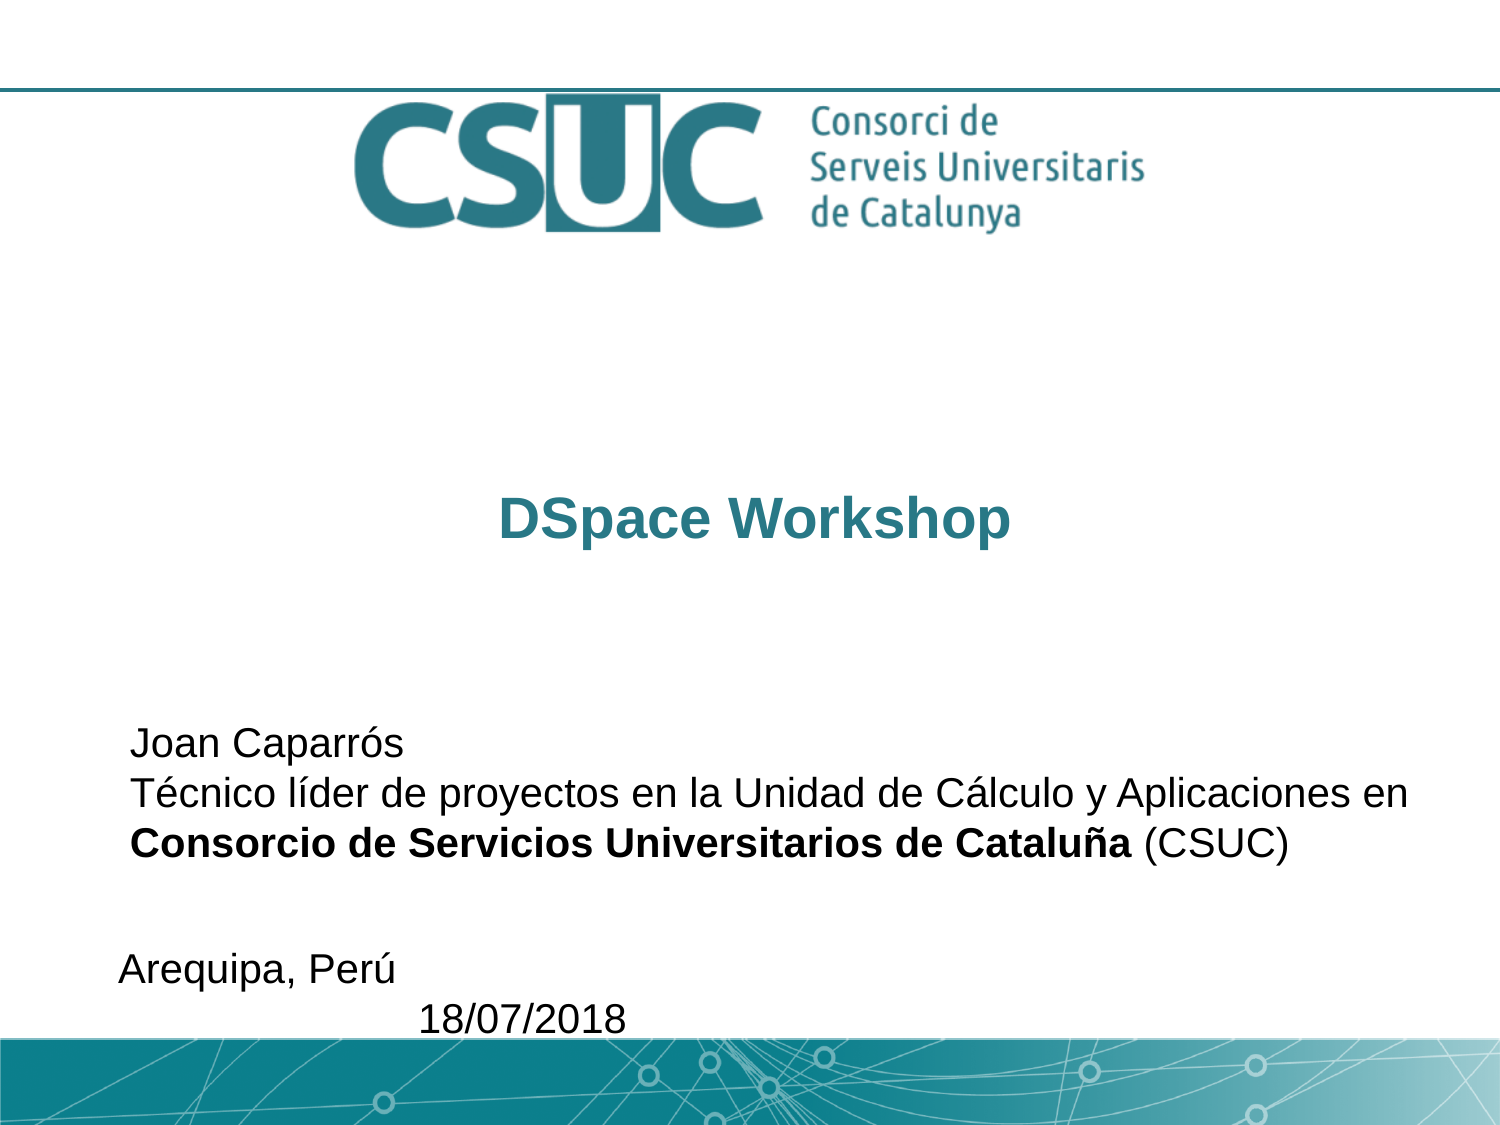

DSpace Workshop
Joan Caparrós
Técnico líder de proyectos en la Unidad de Cálculo y Aplicaciones en
Consorcio de Servicios Universitarios de Cataluña (CSUC)

Arequipa, Perú										18/07/2018